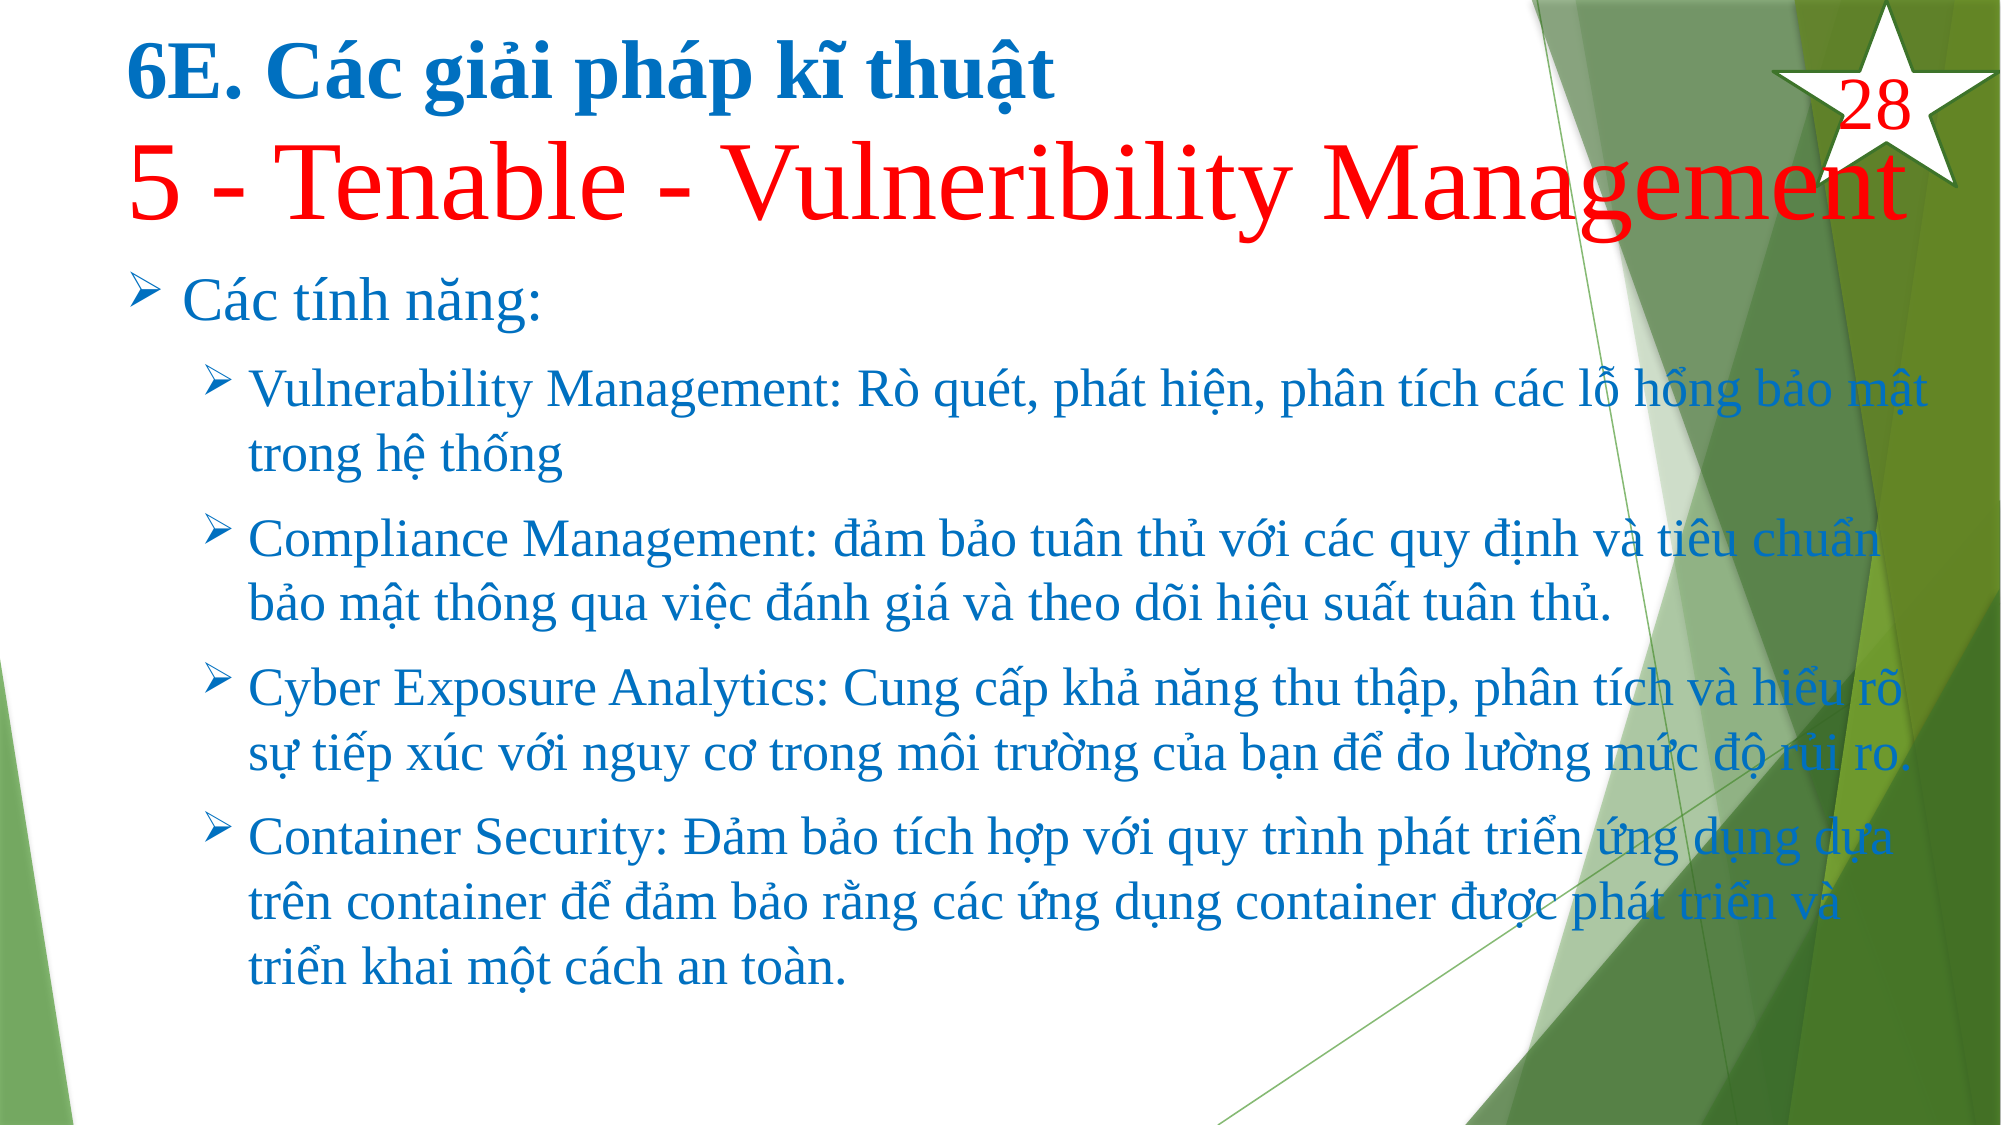

# 6E. Các giải pháp kĩ thuật
28
5 - Tenable - Vulneribility Management
Các tính năng:
Vulnerability Management: Rò quét, phát hiện, phân tích các lỗ hổng bảo mật trong hệ thống
Compliance Management: đảm bảo tuân thủ với các quy định và tiêu chuẩn bảo mật thông qua việc đánh giá và theo dõi hiệu suất tuân thủ.
Cyber Exposure Analytics: Cung cấp khả năng thu thập, phân tích và hiểu rõ sự tiếp xúc với nguy cơ trong môi trường của bạn để đo lường mức độ rủi ro.
Container Security: Đảm bảo tích hợp với quy trình phát triển ứng dụng dựa trên container để đảm bảo rằng các ứng dụng container được phát triển và triển khai một cách an toàn.